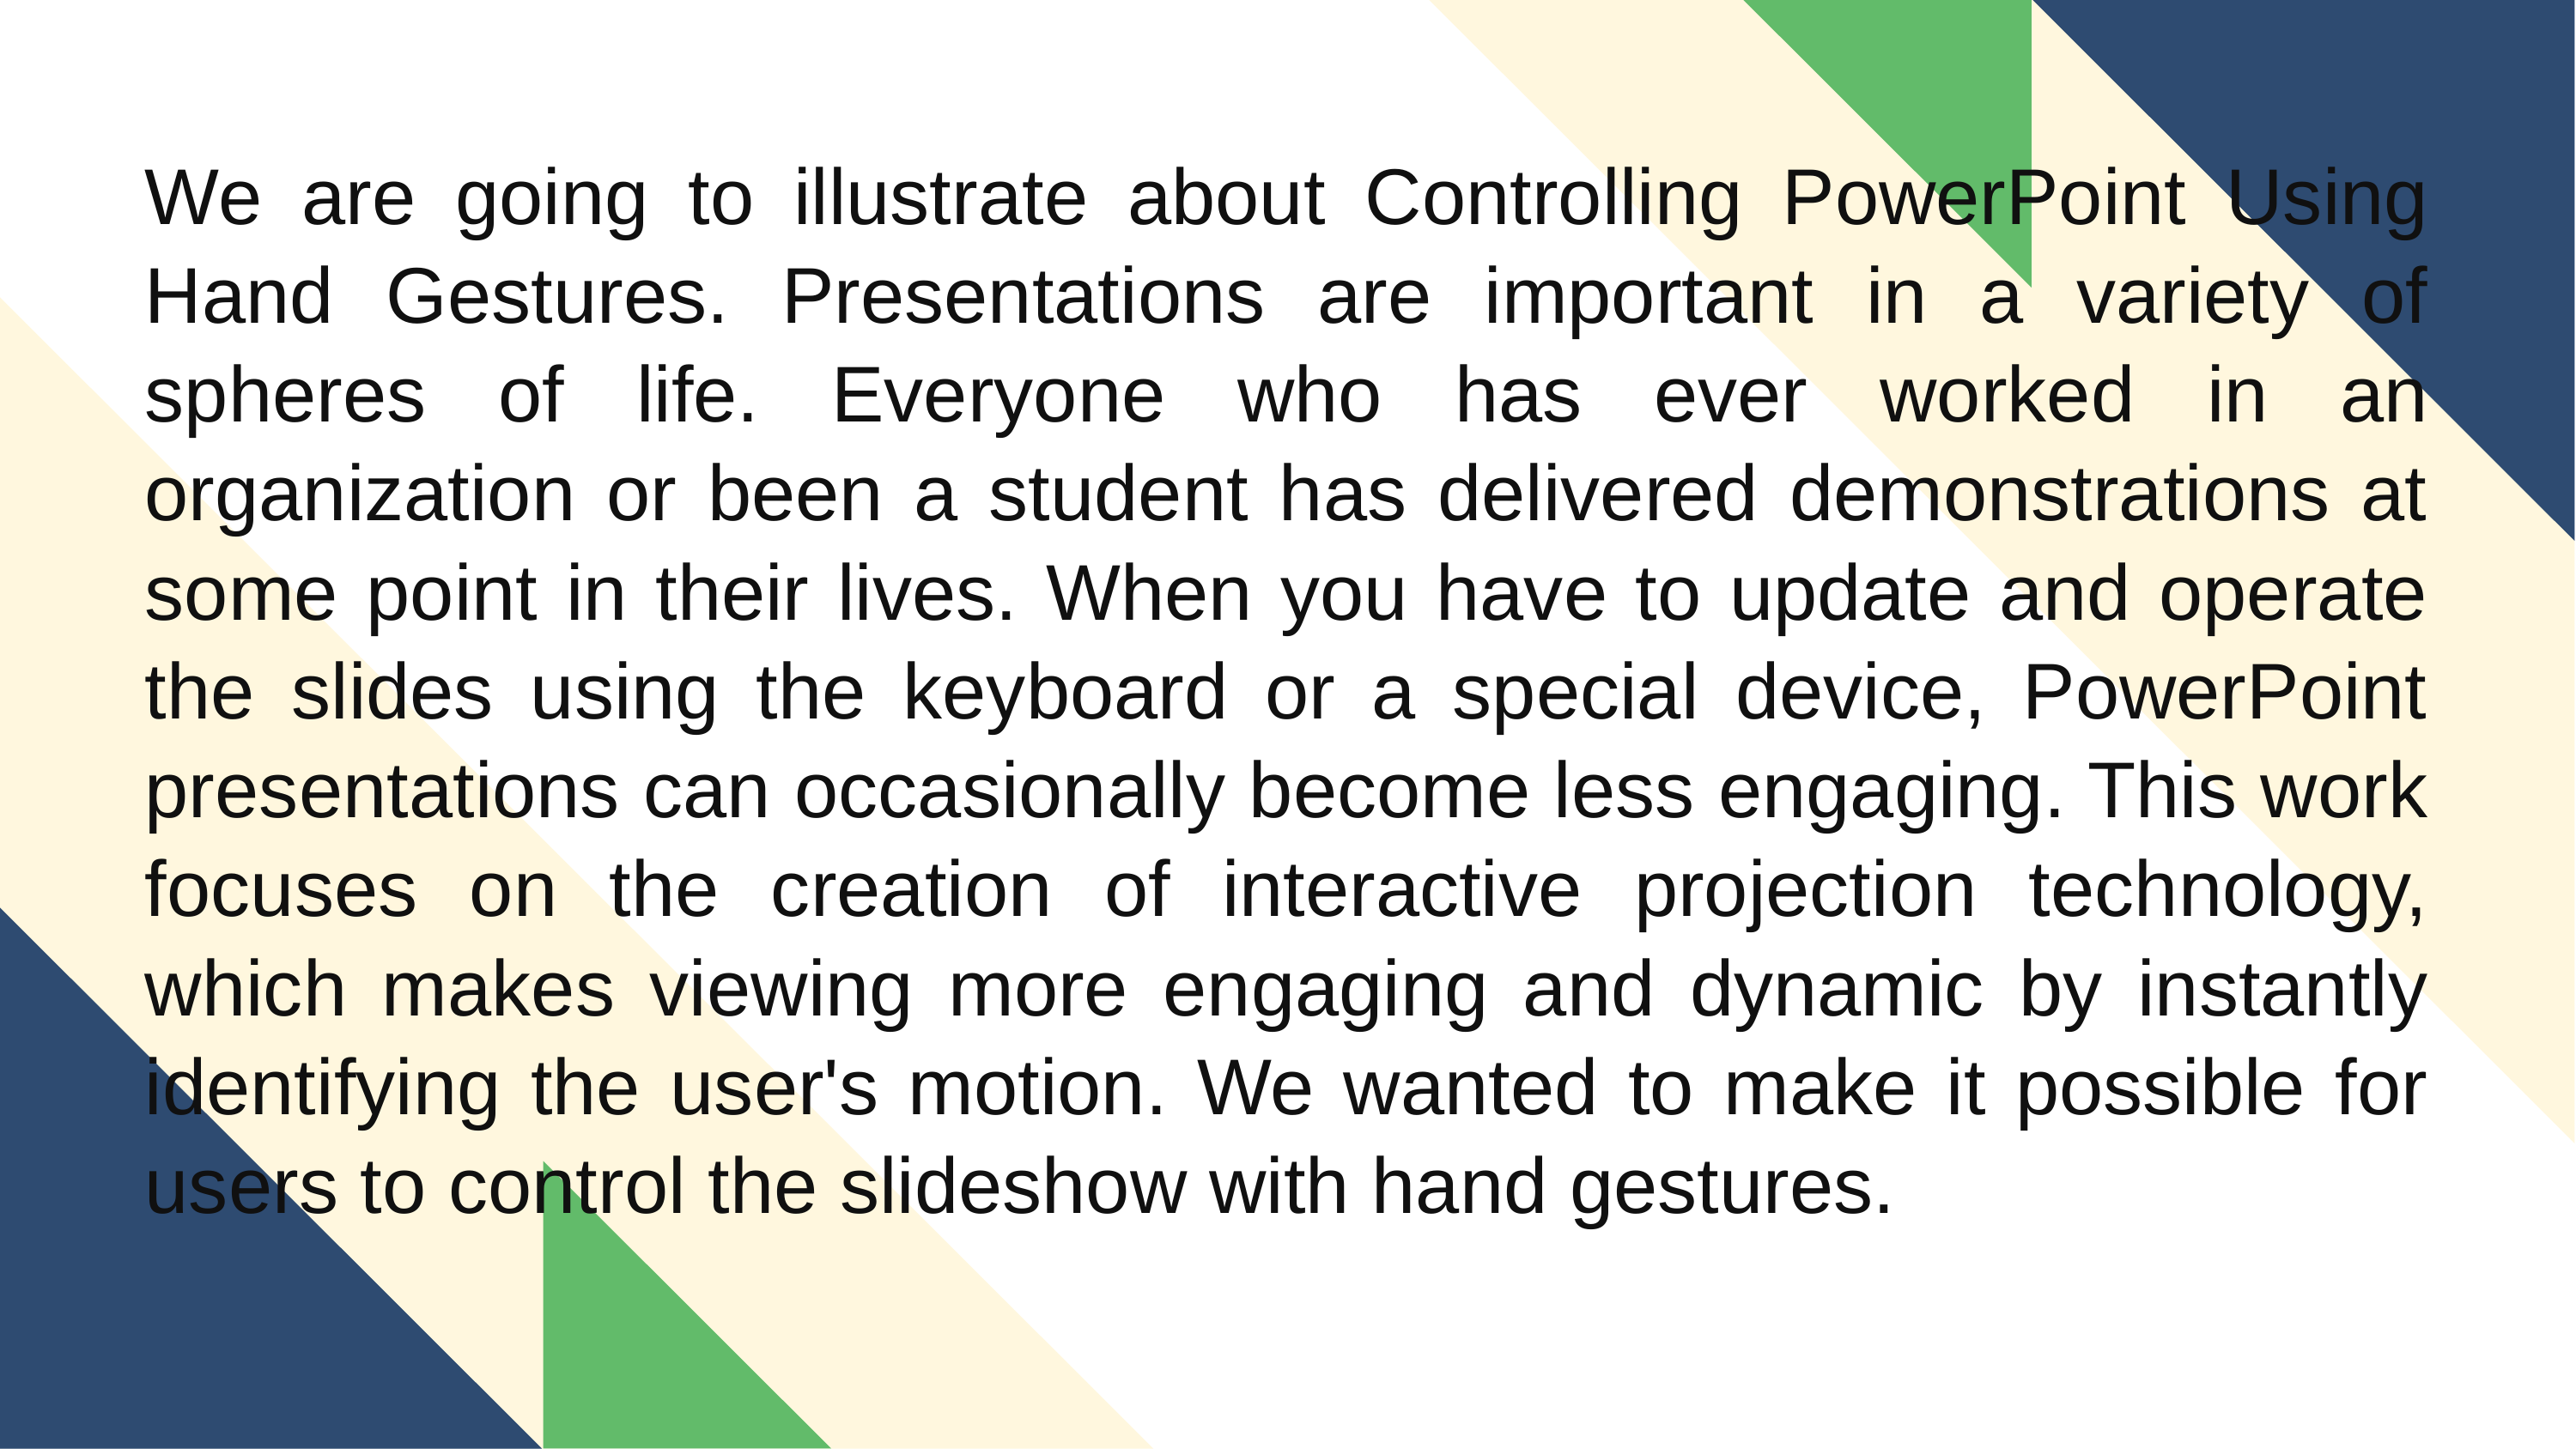

We are going to illustrate about Controlling PowerPoint Using Hand Gestures. Presentations are important in a variety of spheres of life. Everyone who has ever worked in an organization or been a student has delivered demonstrations at some point in their lives. When you have to update and operate the slides using the keyboard or a special device, PowerPoint presentations can occasionally become less engaging. This work focuses on the creation of interactive projection technology, which makes viewing more engaging and dynamic by instantly identifying the user's motion. We wanted to make it possible for users to control the slideshow with hand gestures.